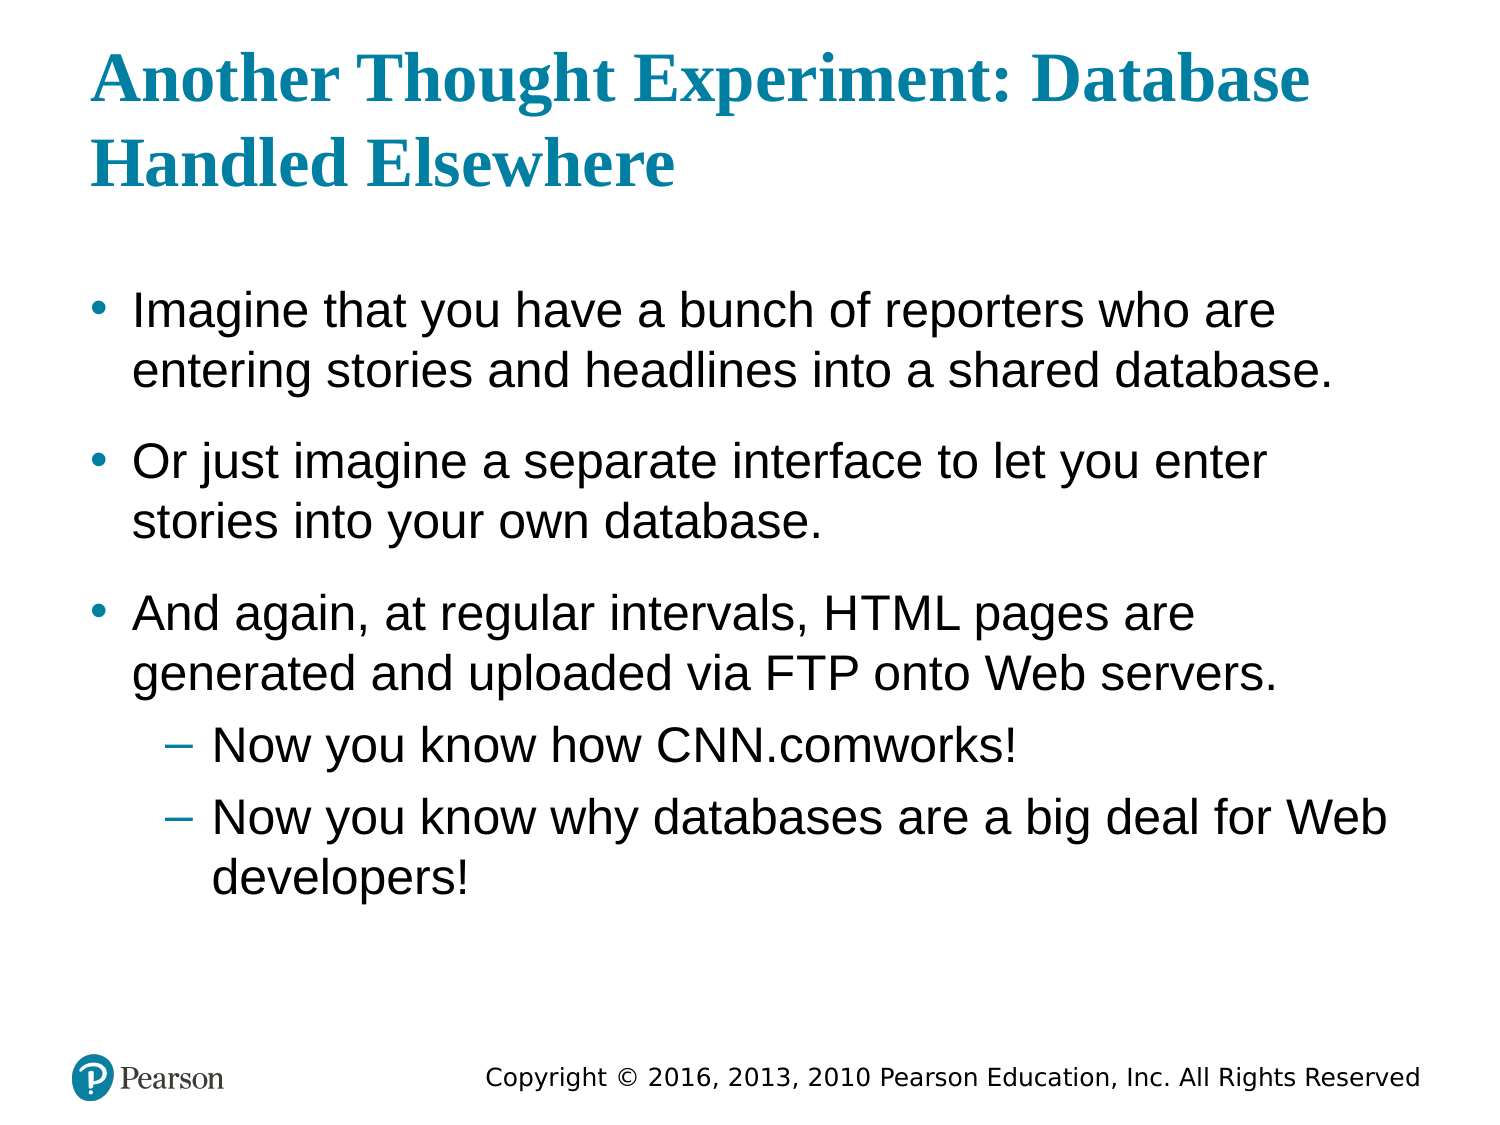

# Another Thought Experiment: Database Handled Elsewhere
Imagine that you have a bunch of reporters who are entering stories and headlines into a shared database.
Or just imagine a separate interface to let you enter stories into your own database.
And again, at regular intervals, H T M L pages are generated and uploaded via F T P onto Web servers.
Now you know how C N N.comworks!
Now you know why databases are a big deal for Web developers!